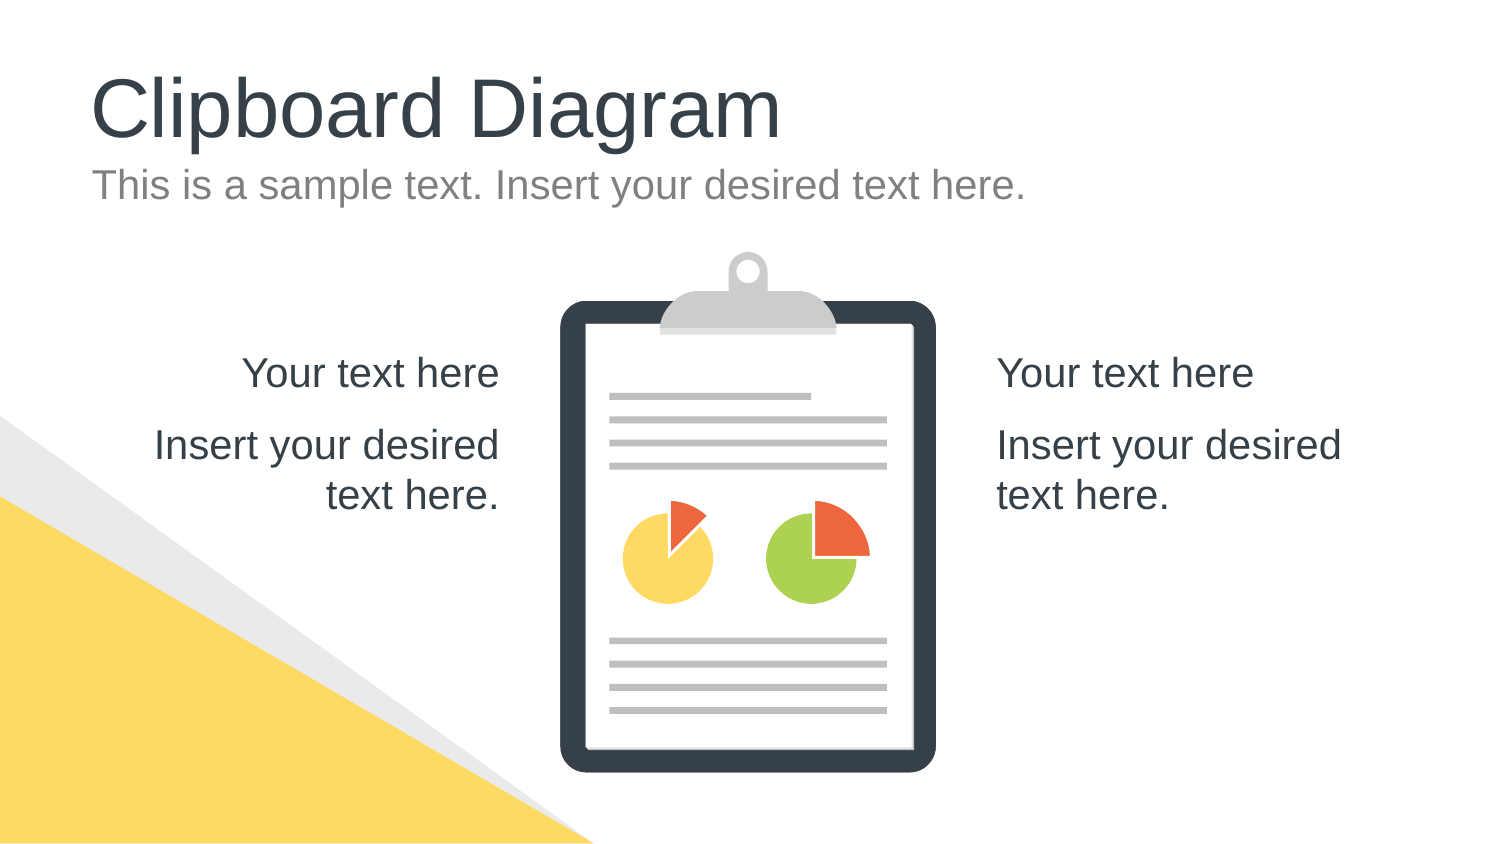

# Clipboard Diagram
This is a sample text. Insert your desired text here.
Your text here
Your text here
Insert your desired text here.
Insert your desired text here.